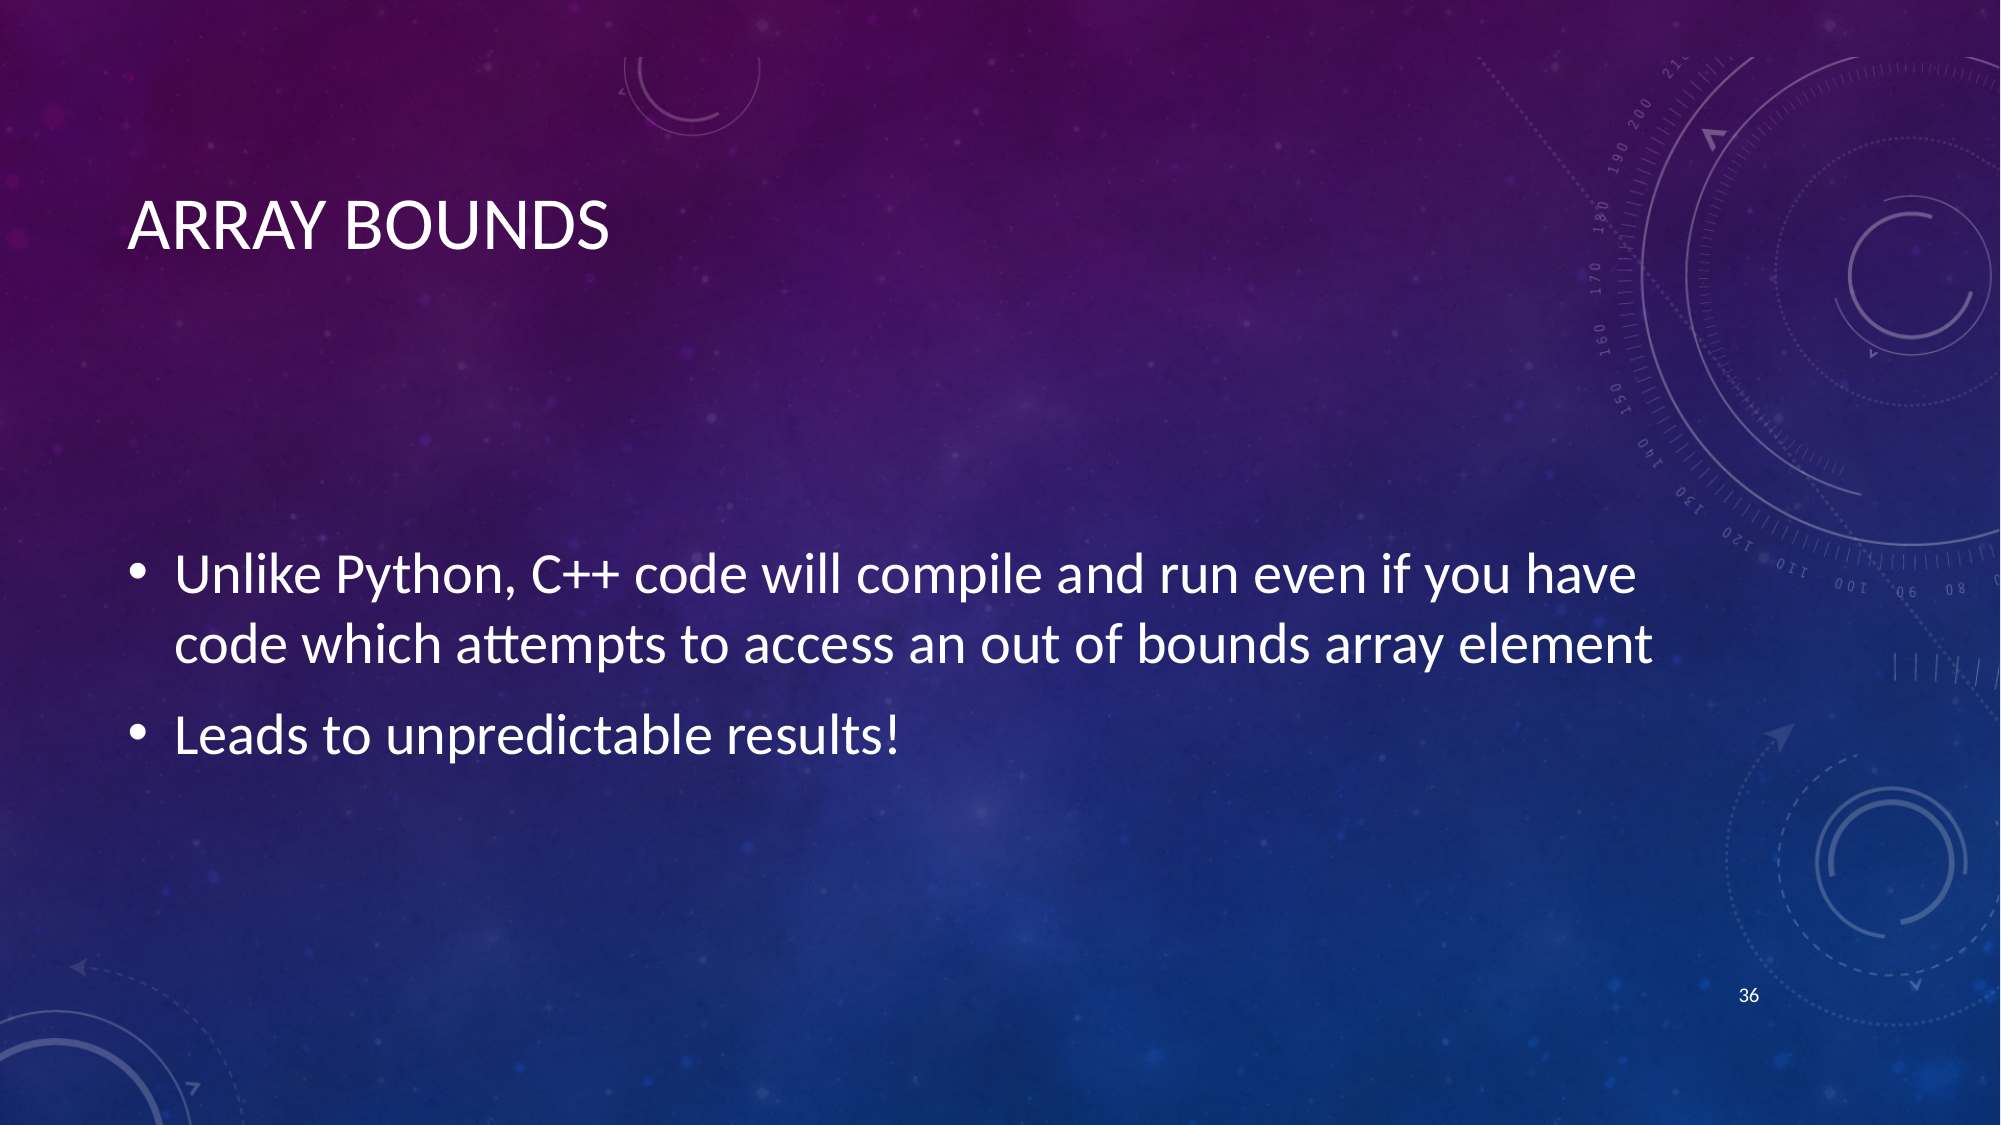

# Array bounds
Unlike Python, C++ code will compile and run even if you have code which attempts to access an out of bounds array element
Leads to unpredictable results!
36